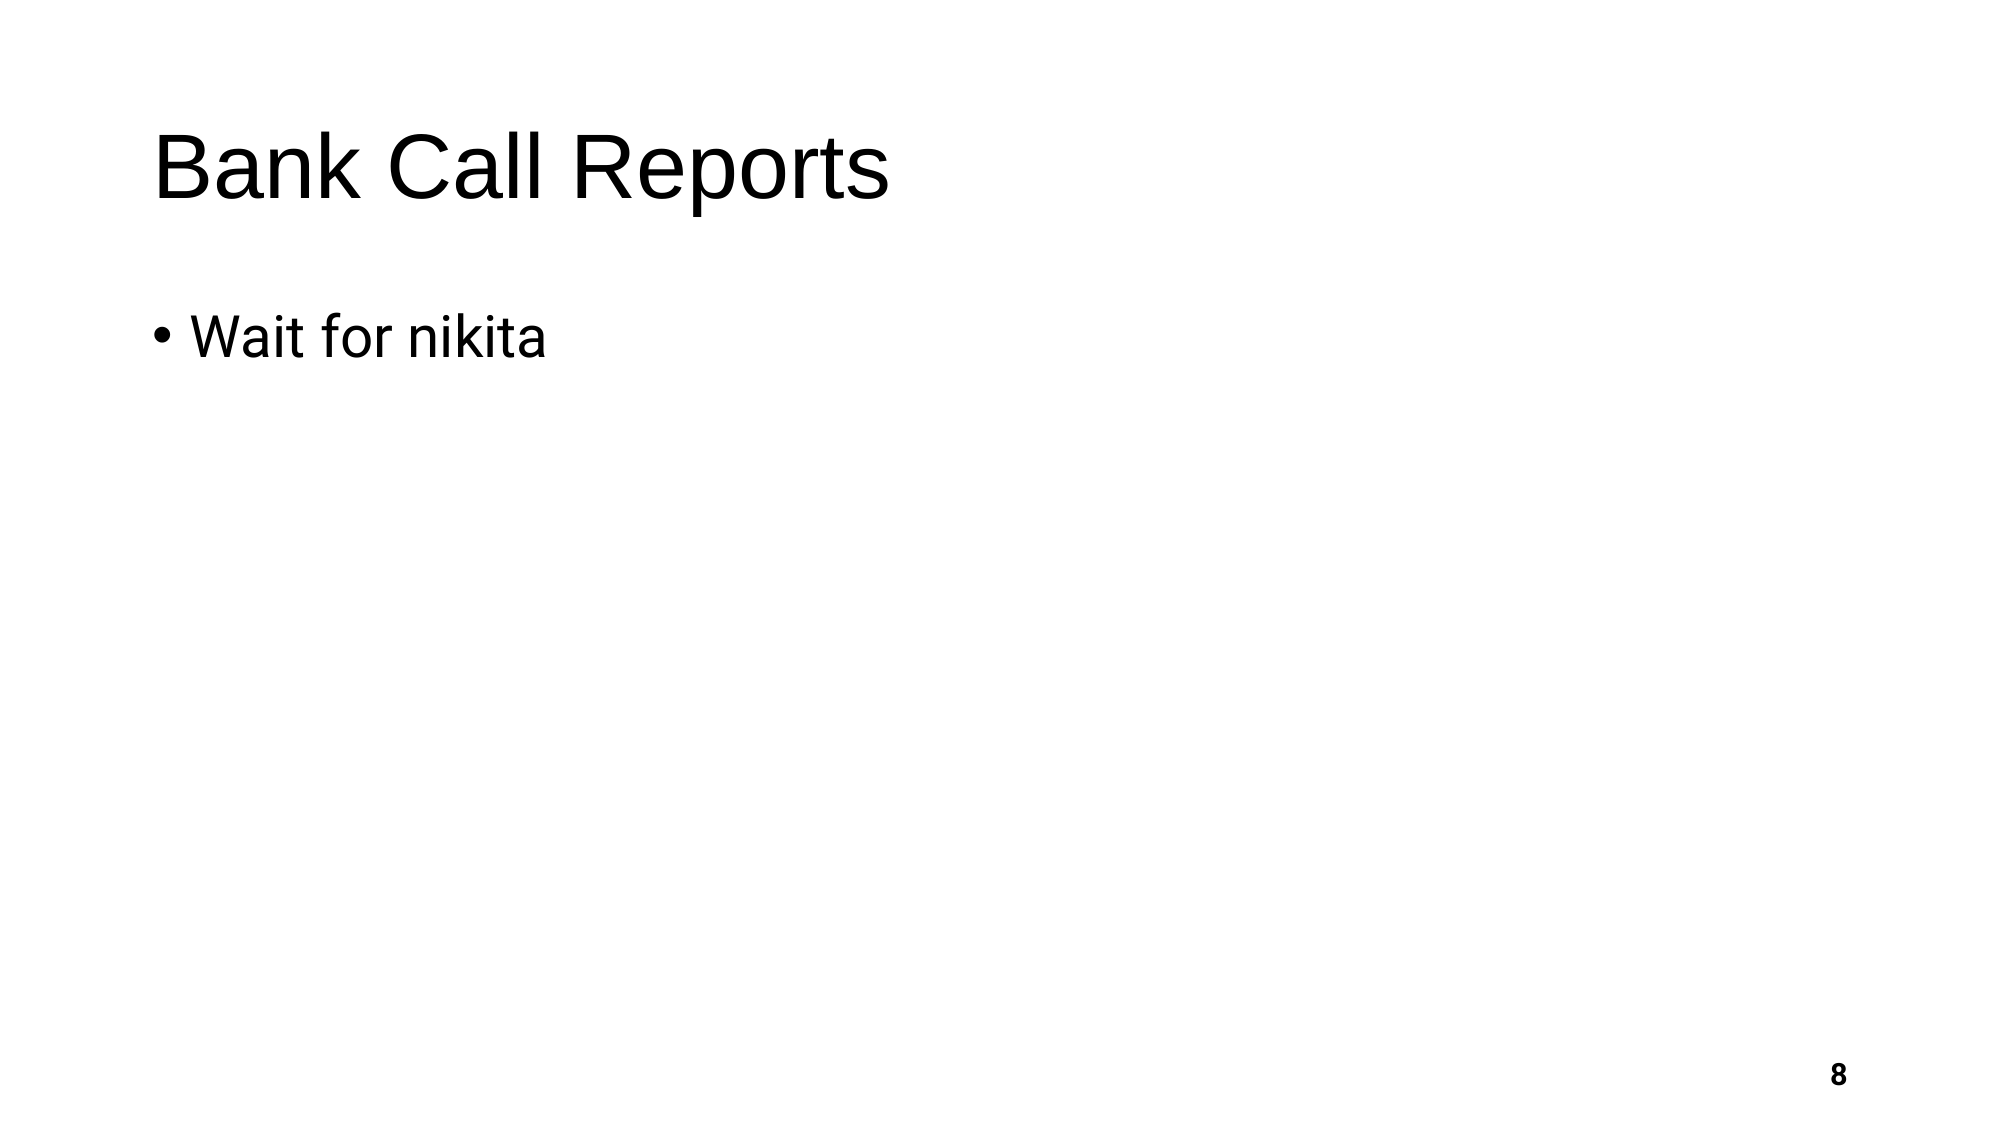

# Bank Call Reports
Wait for nikita
8